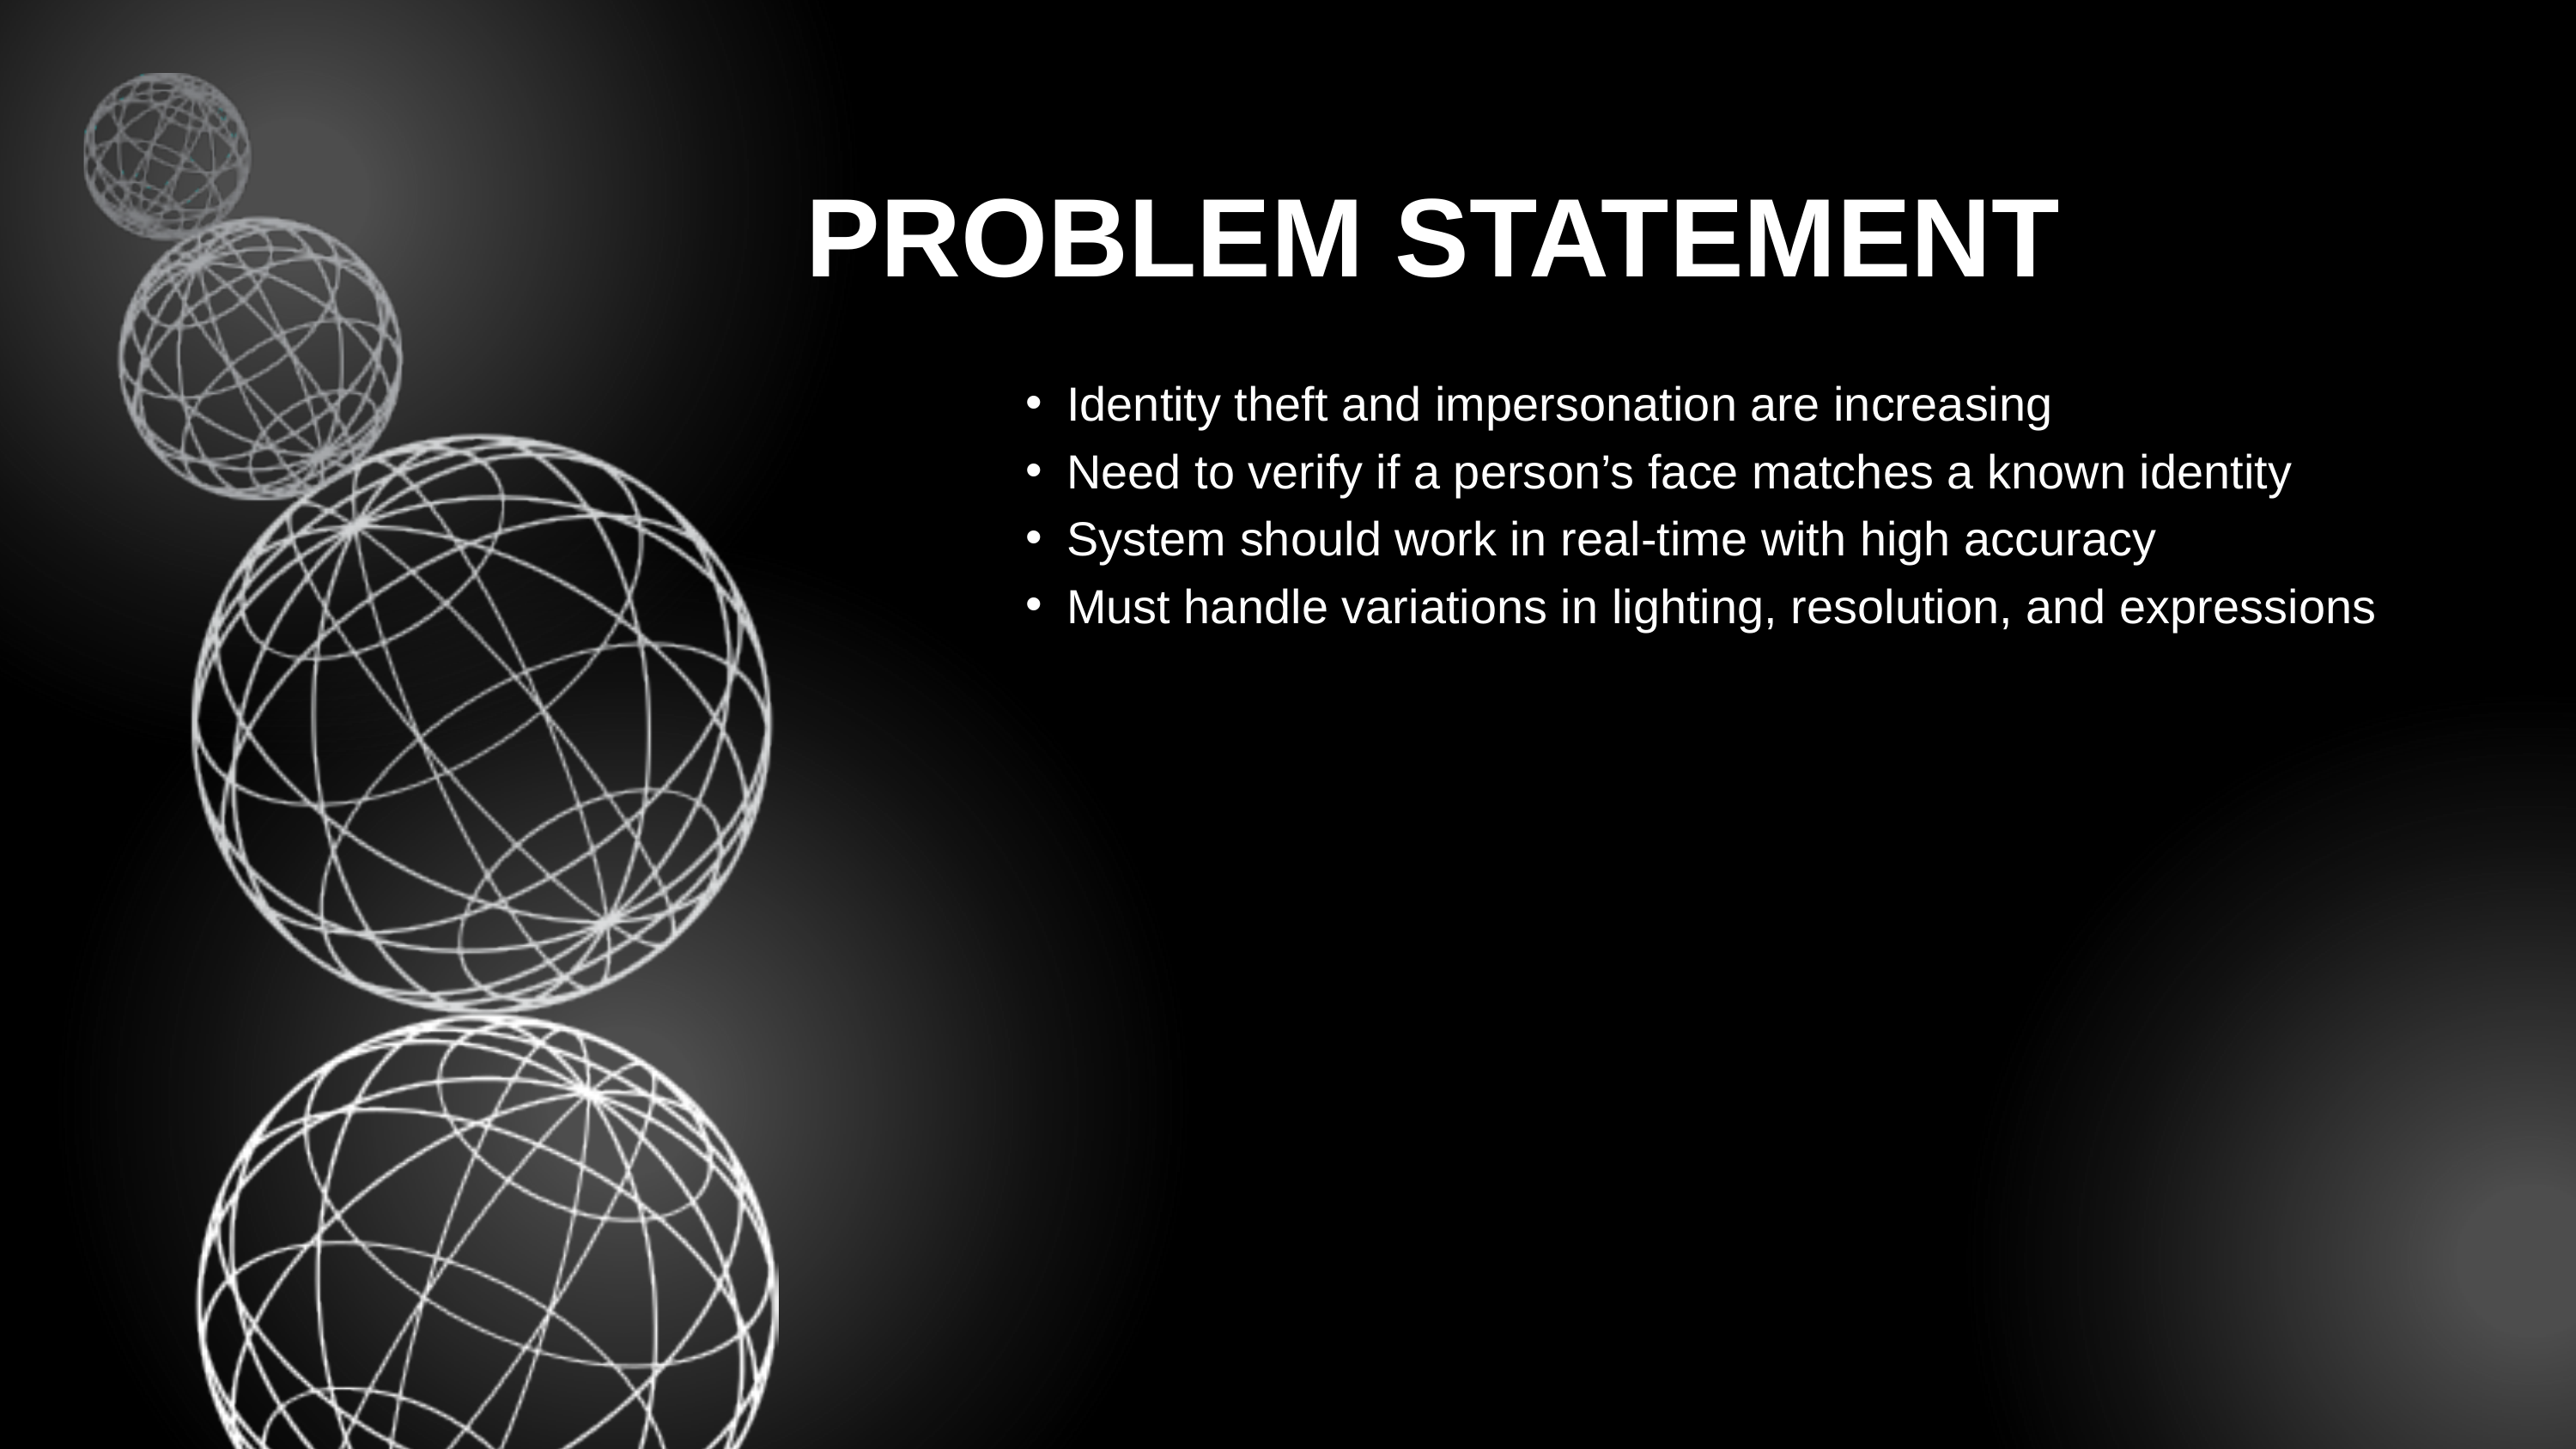

PROBLEM STATEMENT
Identity theft and impersonation are increasing
Need to verify if a person’s face matches a known identity
System should work in real-time with high accuracy
Must handle variations in lighting, resolution, and expressions